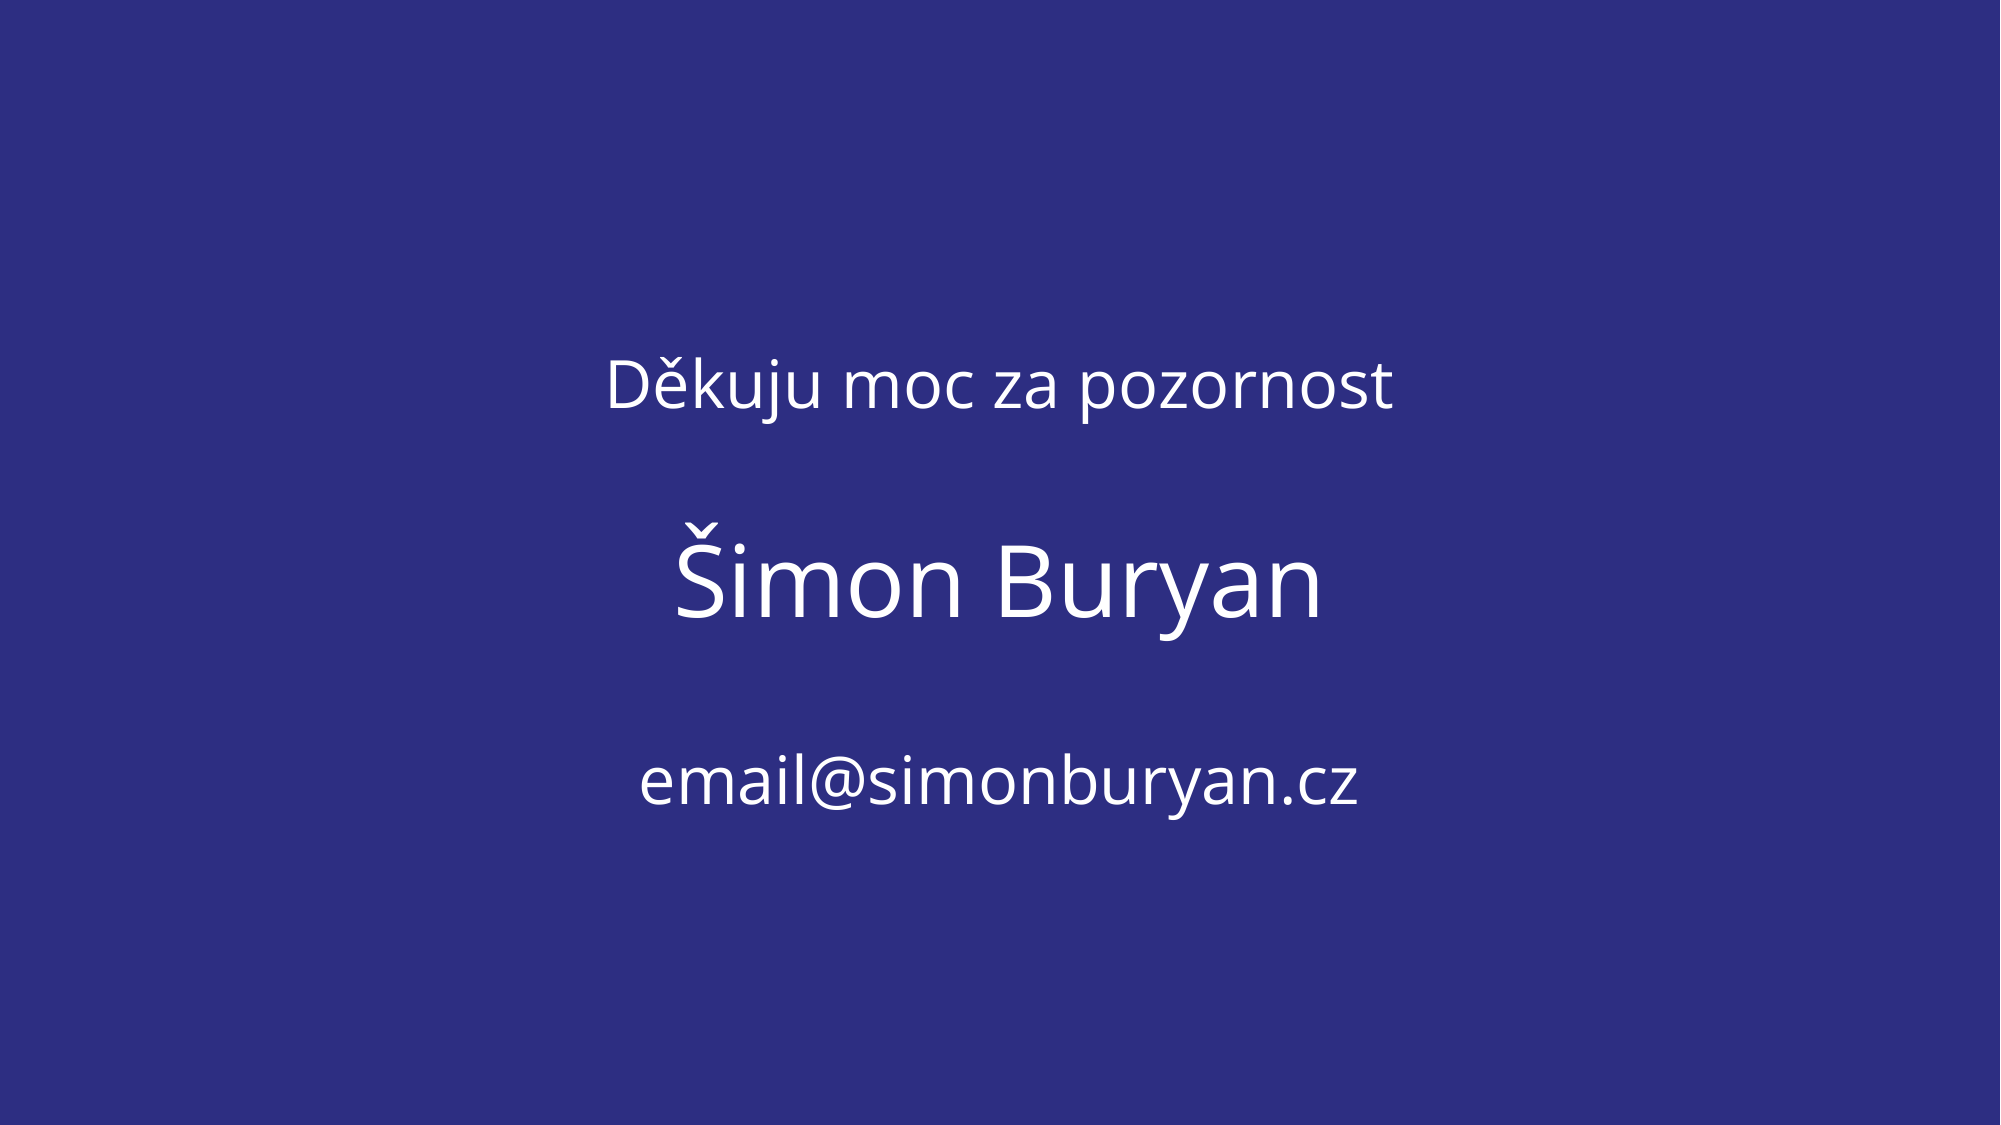

# Děkuju moc za pozornost Šimon Buryan email@simonburyan.cz